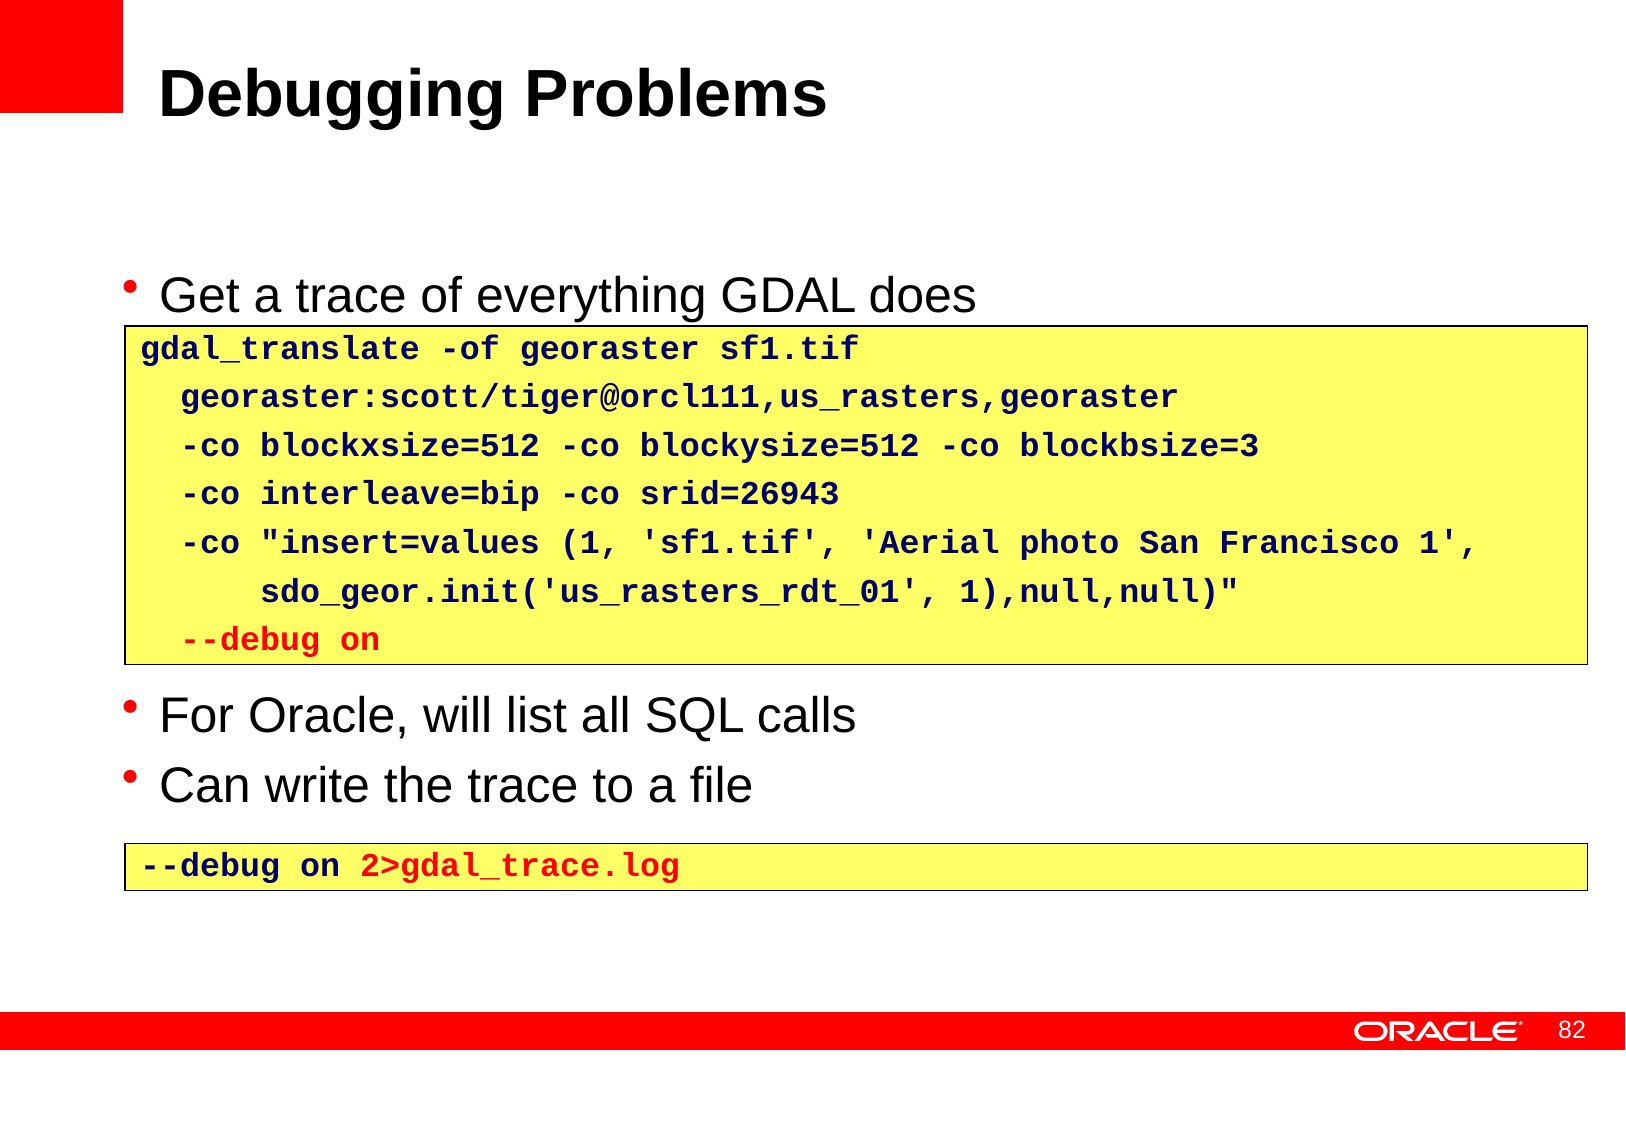

# Debugging Problems
Get a trace of everything GDAL does

For Oracle, will list all SQL calls
Can write the trace to a file

gdal_translate -of georaster sf1.tif
  georaster:scott/tiger@orcl111,us_rasters,georaster
  -co blockxsize=512 -co blockysize=512 -co blockbsize=3
  -co interleave=bip -co srid=26943
  -co "insert=values (1, 'sf1.tif', 'Aerial photo San Francisco 1',
      sdo_geor.init('us_rasters_rdt_01', 1),null,null)"
  --debug on
--debug on 2>gdal_trace.log